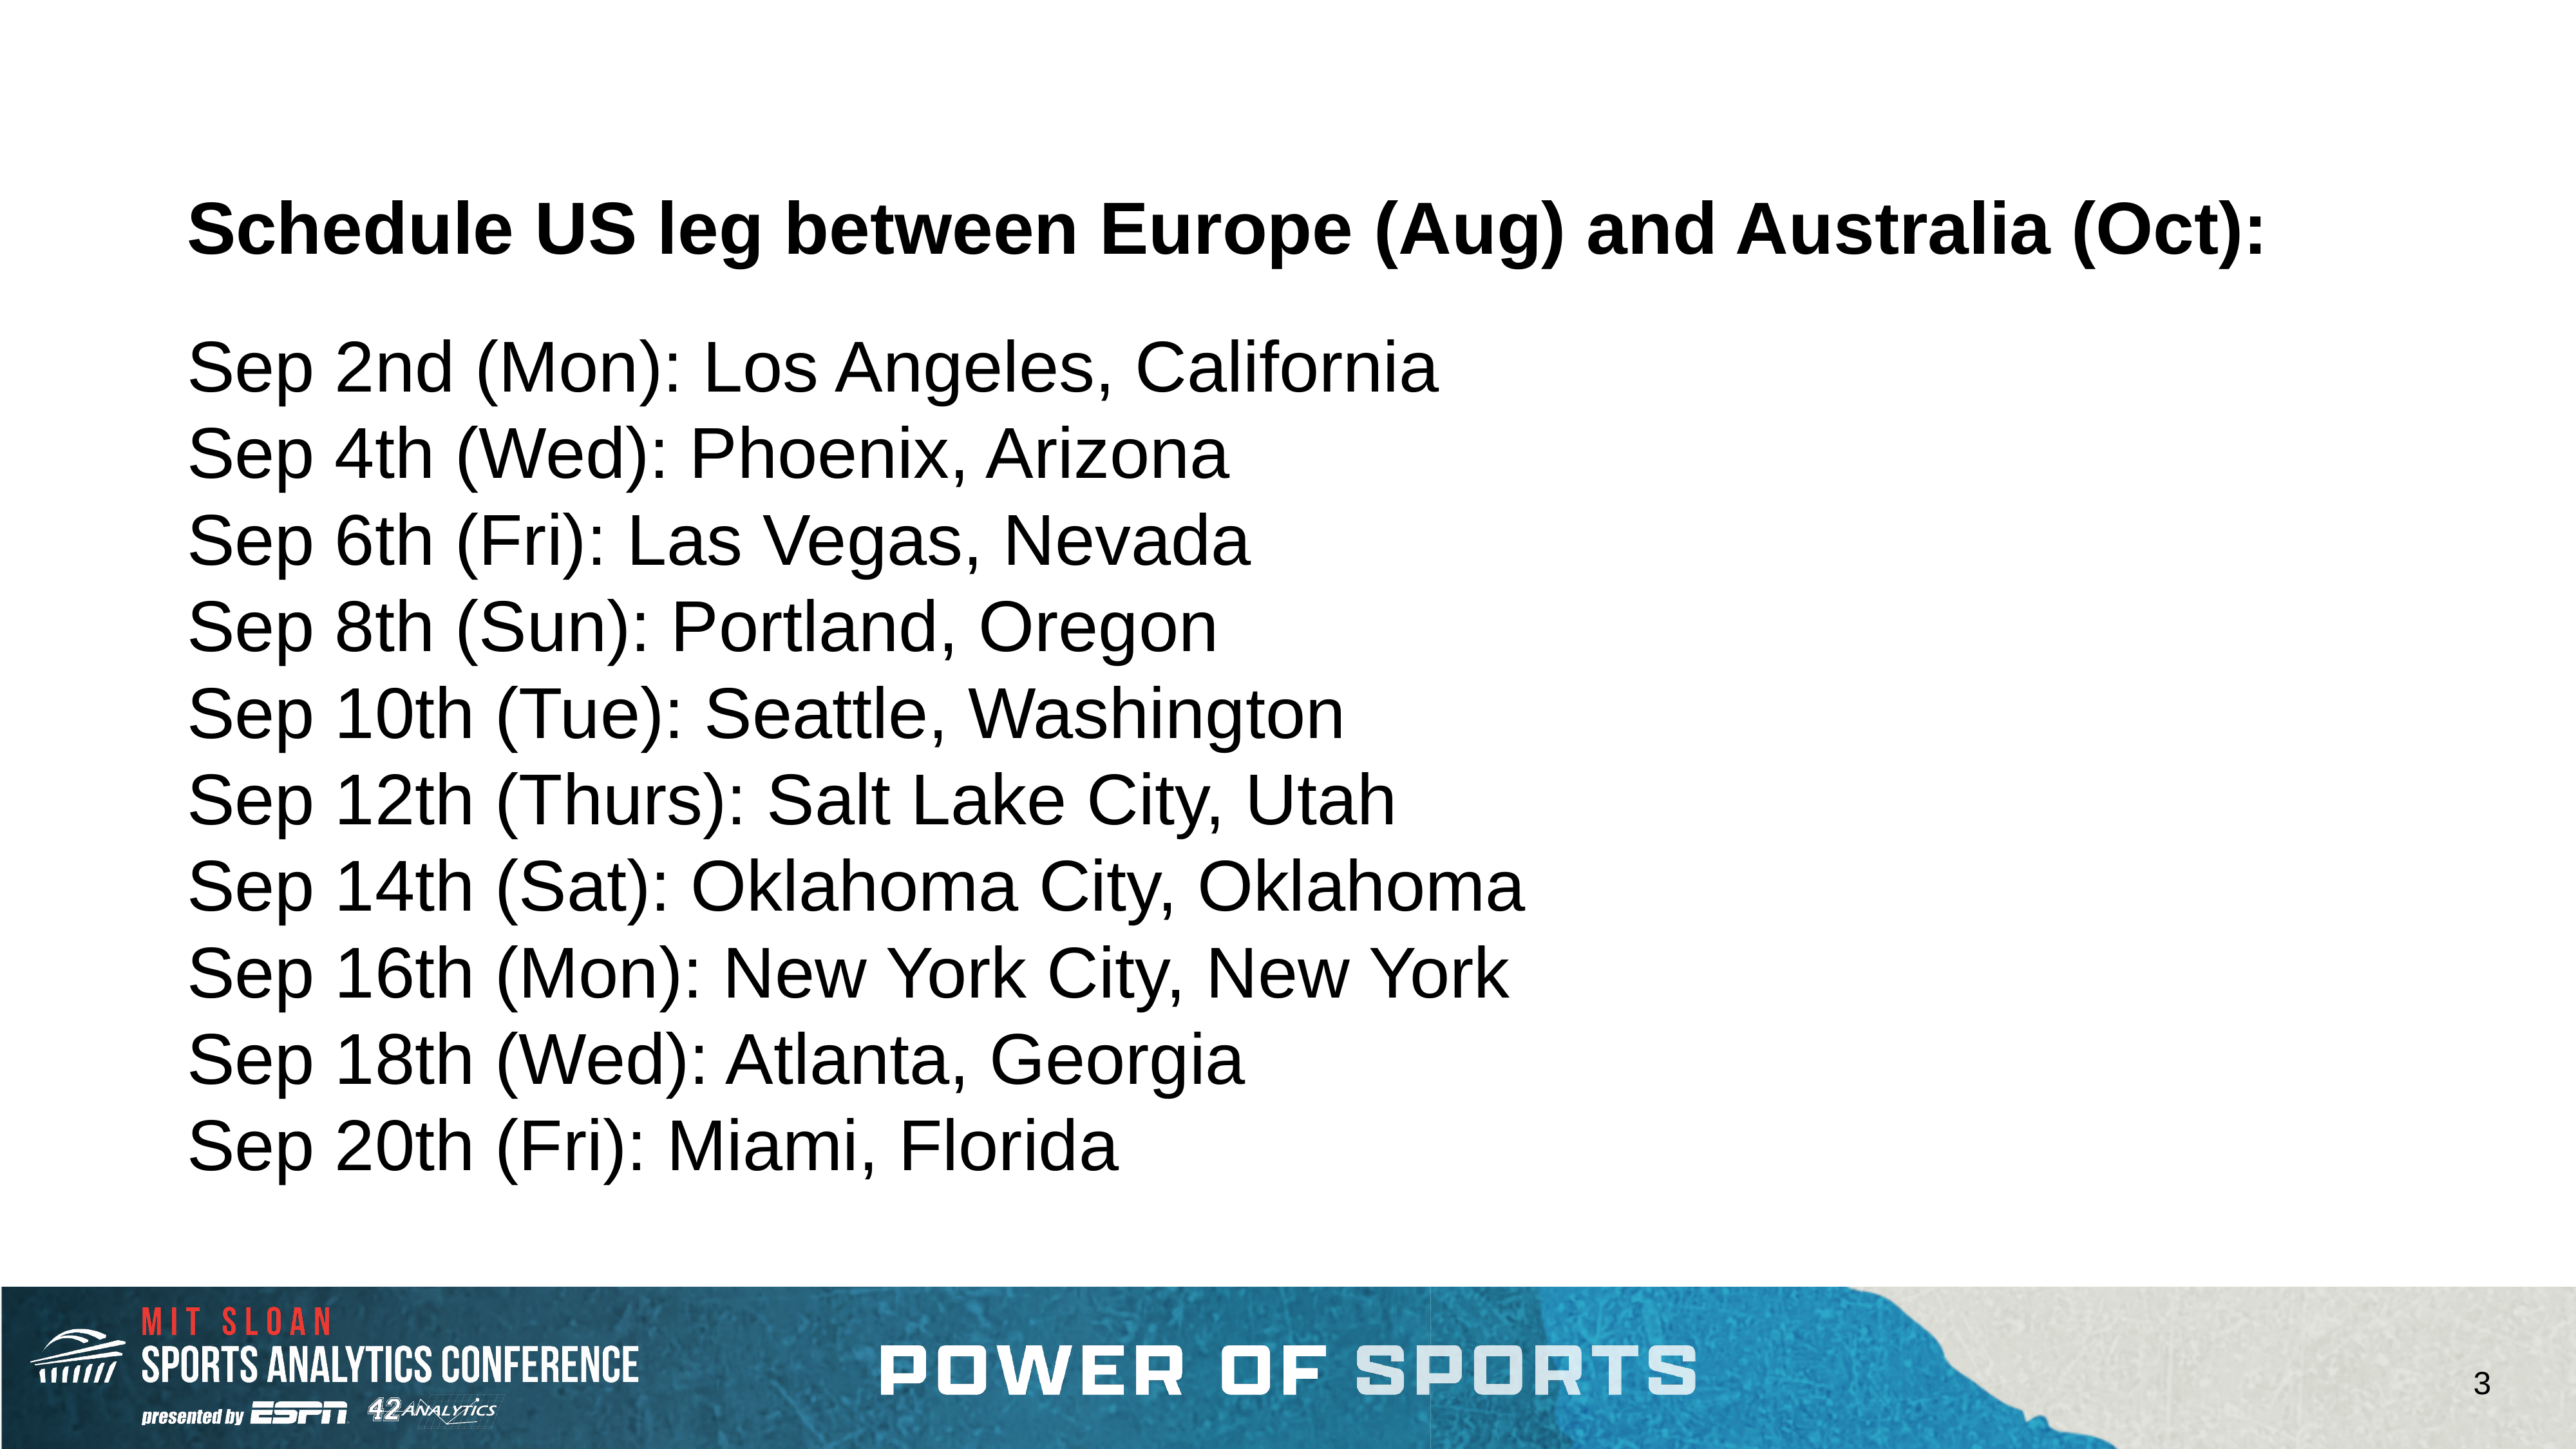

# Schedule US leg between Europe (Aug) and Australia (Oct):
Sep 2nd (Mon): Los Angeles, California
Sep 4th (Wed): Phoenix, Arizona
Sep 6th (Fri): Las Vegas, Nevada
Sep 8th (Sun): Portland, Oregon
Sep 10th (Tue): Seattle, Washington
Sep 12th (Thurs): Salt Lake City, Utah
Sep 14th (Sat): Oklahoma City, Oklahoma
Sep 16th (Mon): New York City, New York
Sep 18th (Wed): Atlanta, Georgia
Sep 20th (Fri): Miami, Florida
3